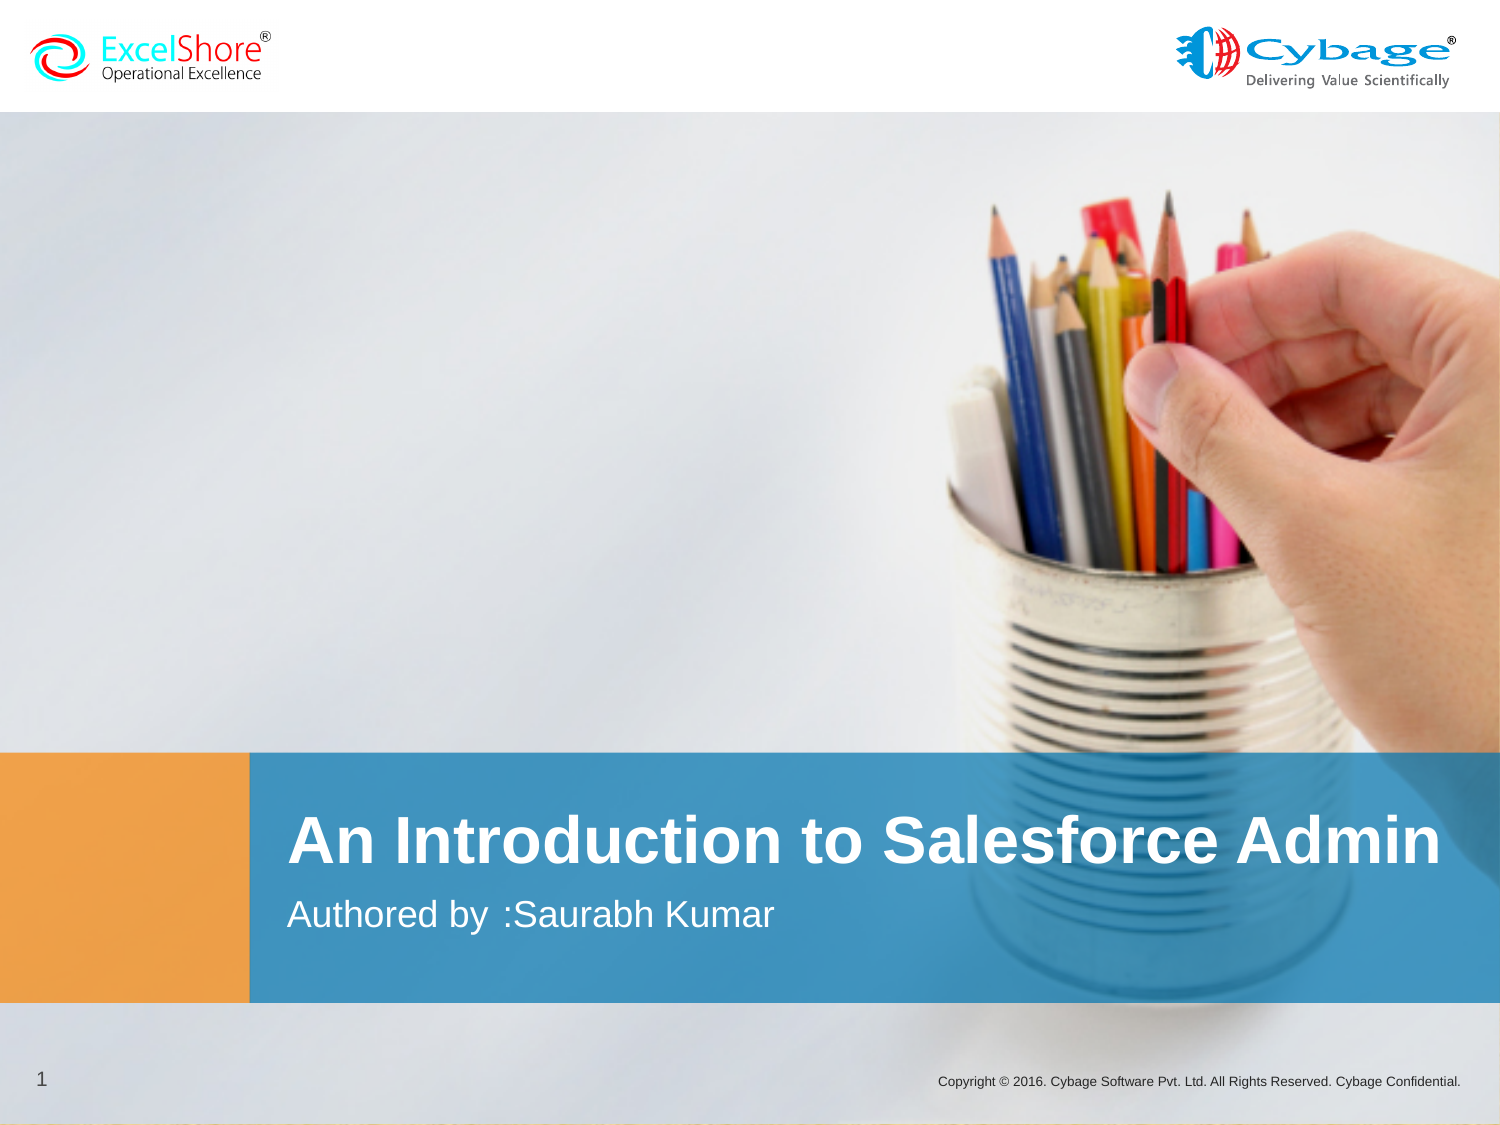

# An Introduction to Salesforce Admin
Authored by	:Saurabh Kumar

1